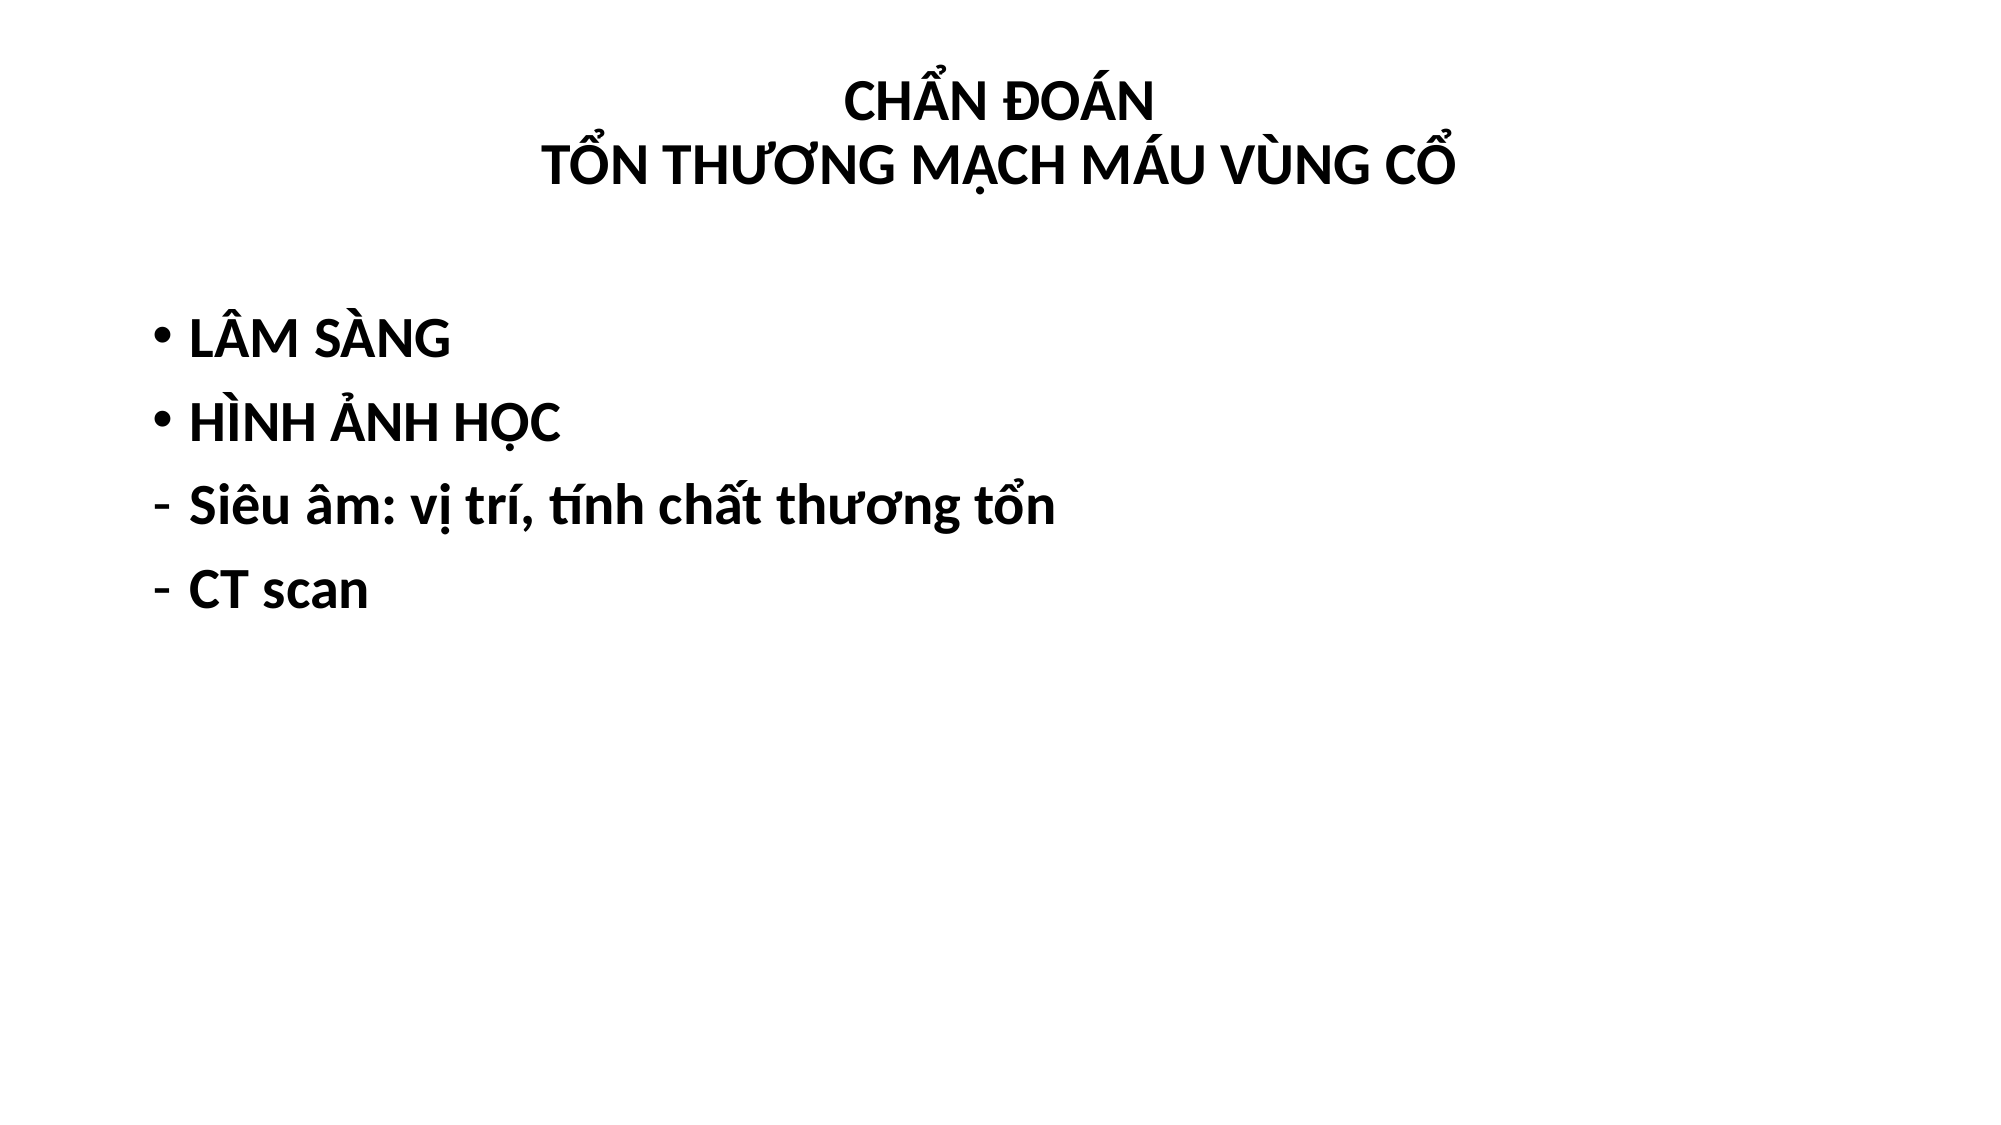

# CHẨN ĐOÁN TỔN THƯƠNG MẠCH MÁU VÙNG CỔ
LÂM SÀNG
HÌNH ẢNH HỌC
Siêu âm: vị trí, tính chất thương tổn
CT scan